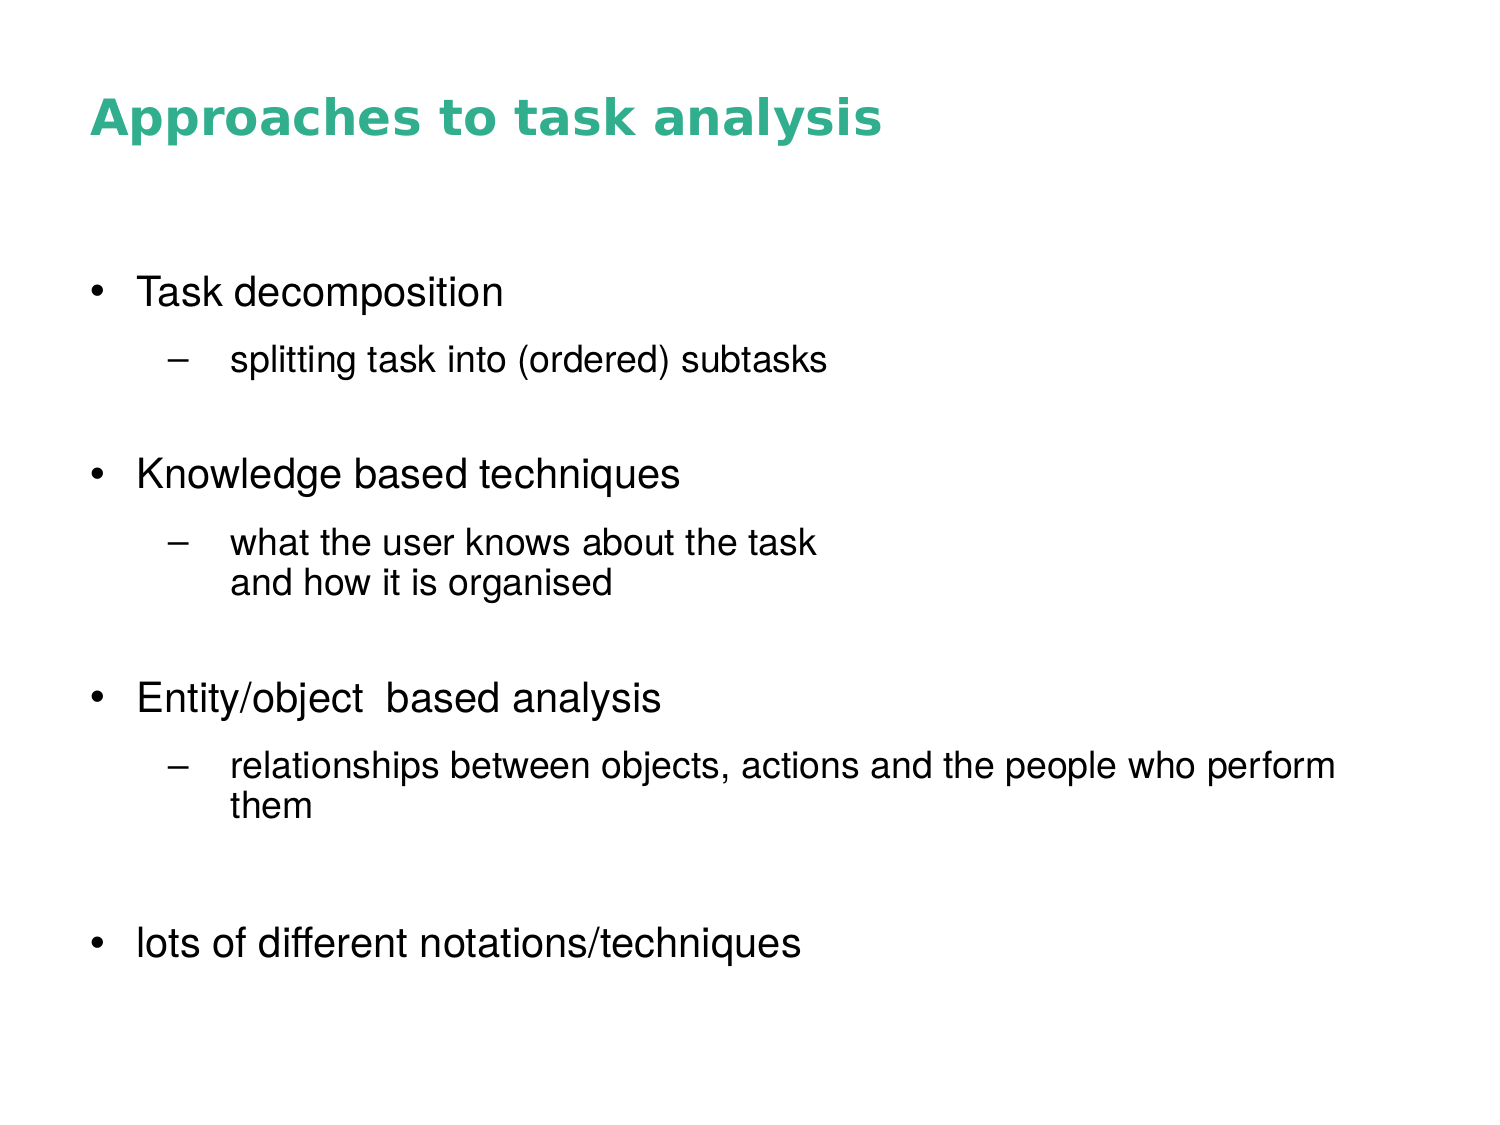

# Approaches to task analysis
Task decomposition
splitting task into (ordered) subtasks

Knowledge based techniques
what the user knows about the task
and how it is organised

Entity/object  based analysis
relationships between objects, actions and the people who perform them

lots of different notations/techniques